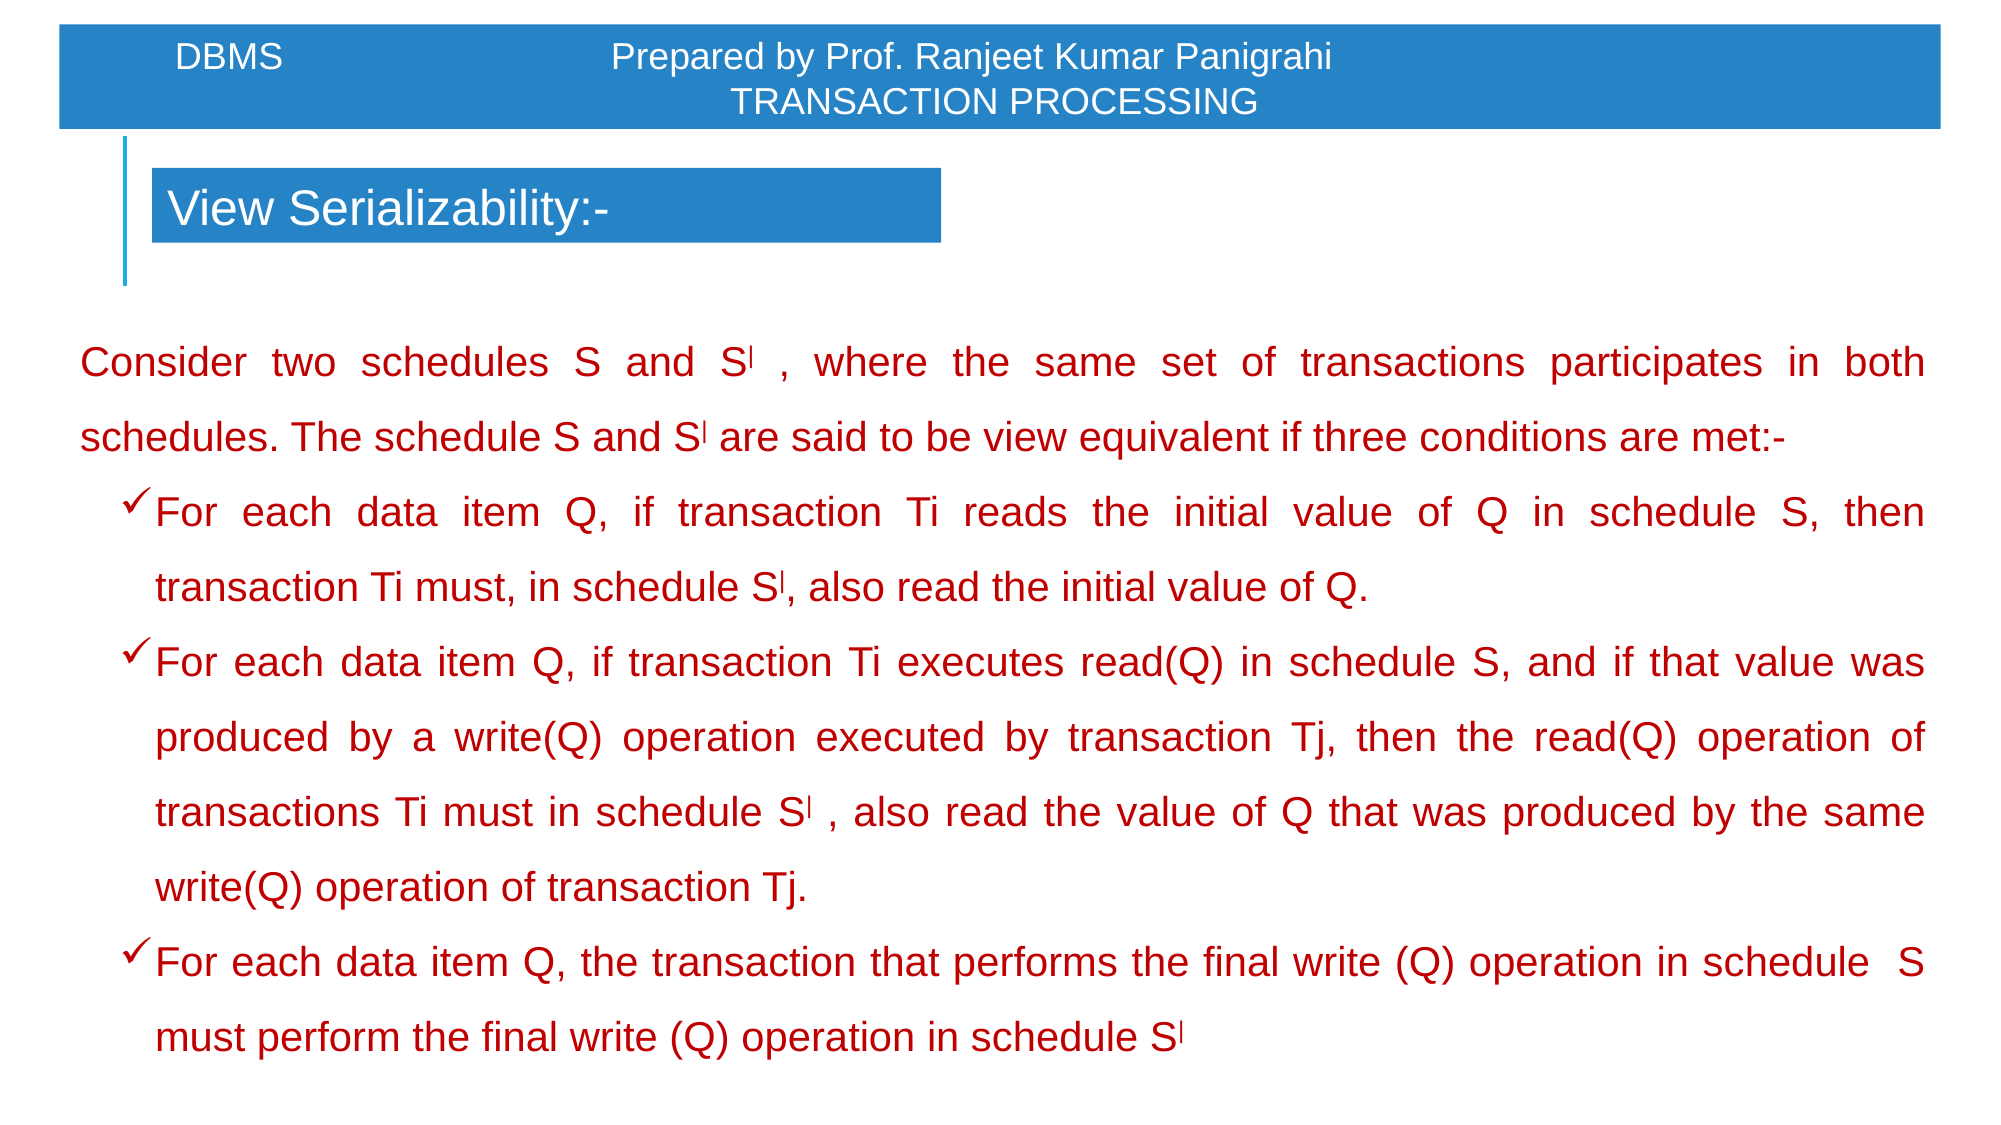

DBMS		             Prepared by Prof. Ranjeet Kumar Panigrahi				TRANSACTION PROCESSING
View Serializability:-
Consider two schedules S and S| , where the same set of transactions participates in both schedules. The schedule S and S| are said to be view equivalent if three conditions are met:-
For each data item Q, if transaction Ti reads the initial value of Q in schedule S, then transaction Ti must, in schedule S|, also read the initial value of Q.
For each data item Q, if transaction Ti executes read(Q) in schedule S, and if that value was produced by a write(Q) operation executed by transaction Tj, then the read(Q) operation of transactions Ti must in schedule S| , also read the value of Q that was produced by the same write(Q) operation of transaction Tj.
For each data item Q, the transaction that performs the final write (Q) operation in schedule  S must perform the final write (Q) operation in schedule S|